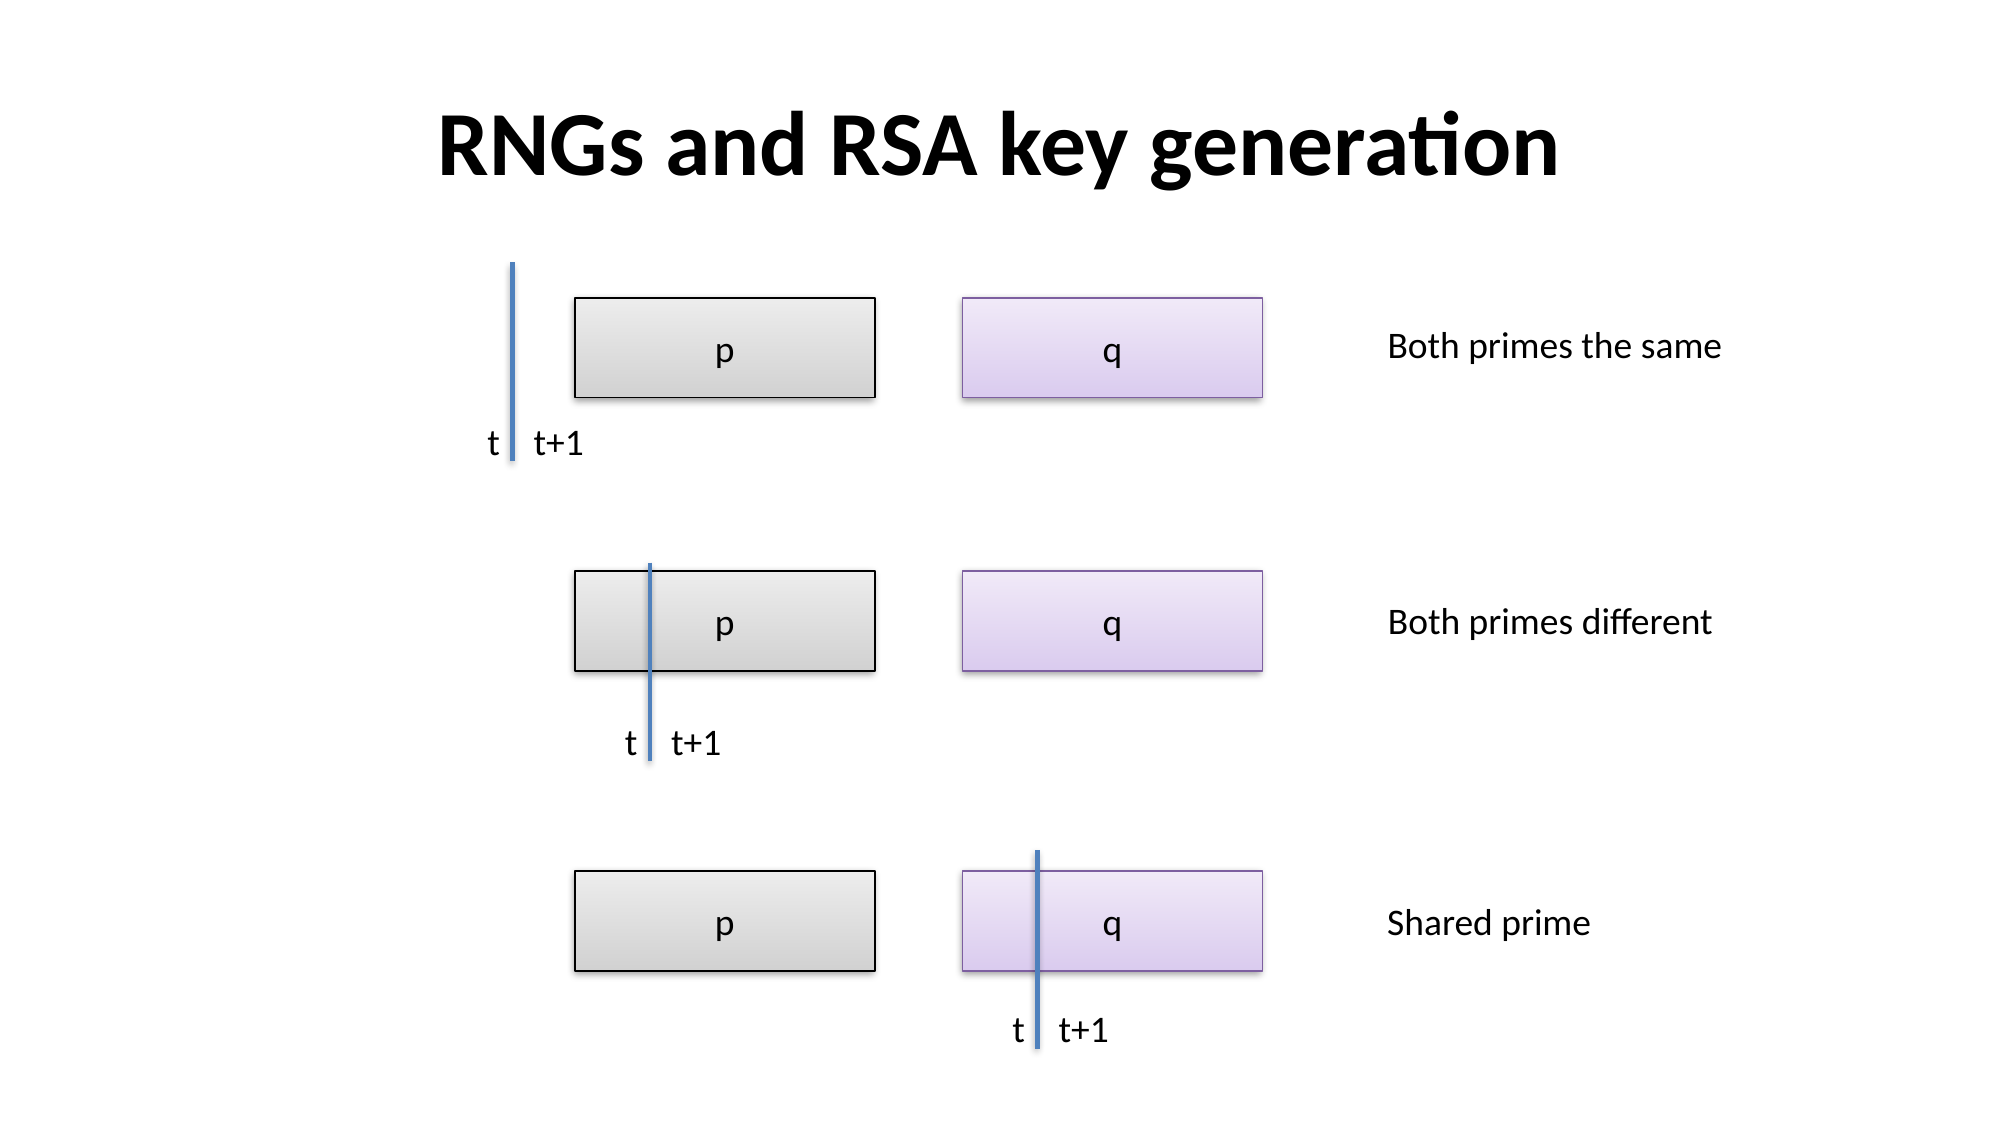

# RNGs and RSA key generation
p
q
Both primes the same
t    t+1
p
q
Both primes different
t    t+1
p
q
Shared prime
t    t+1